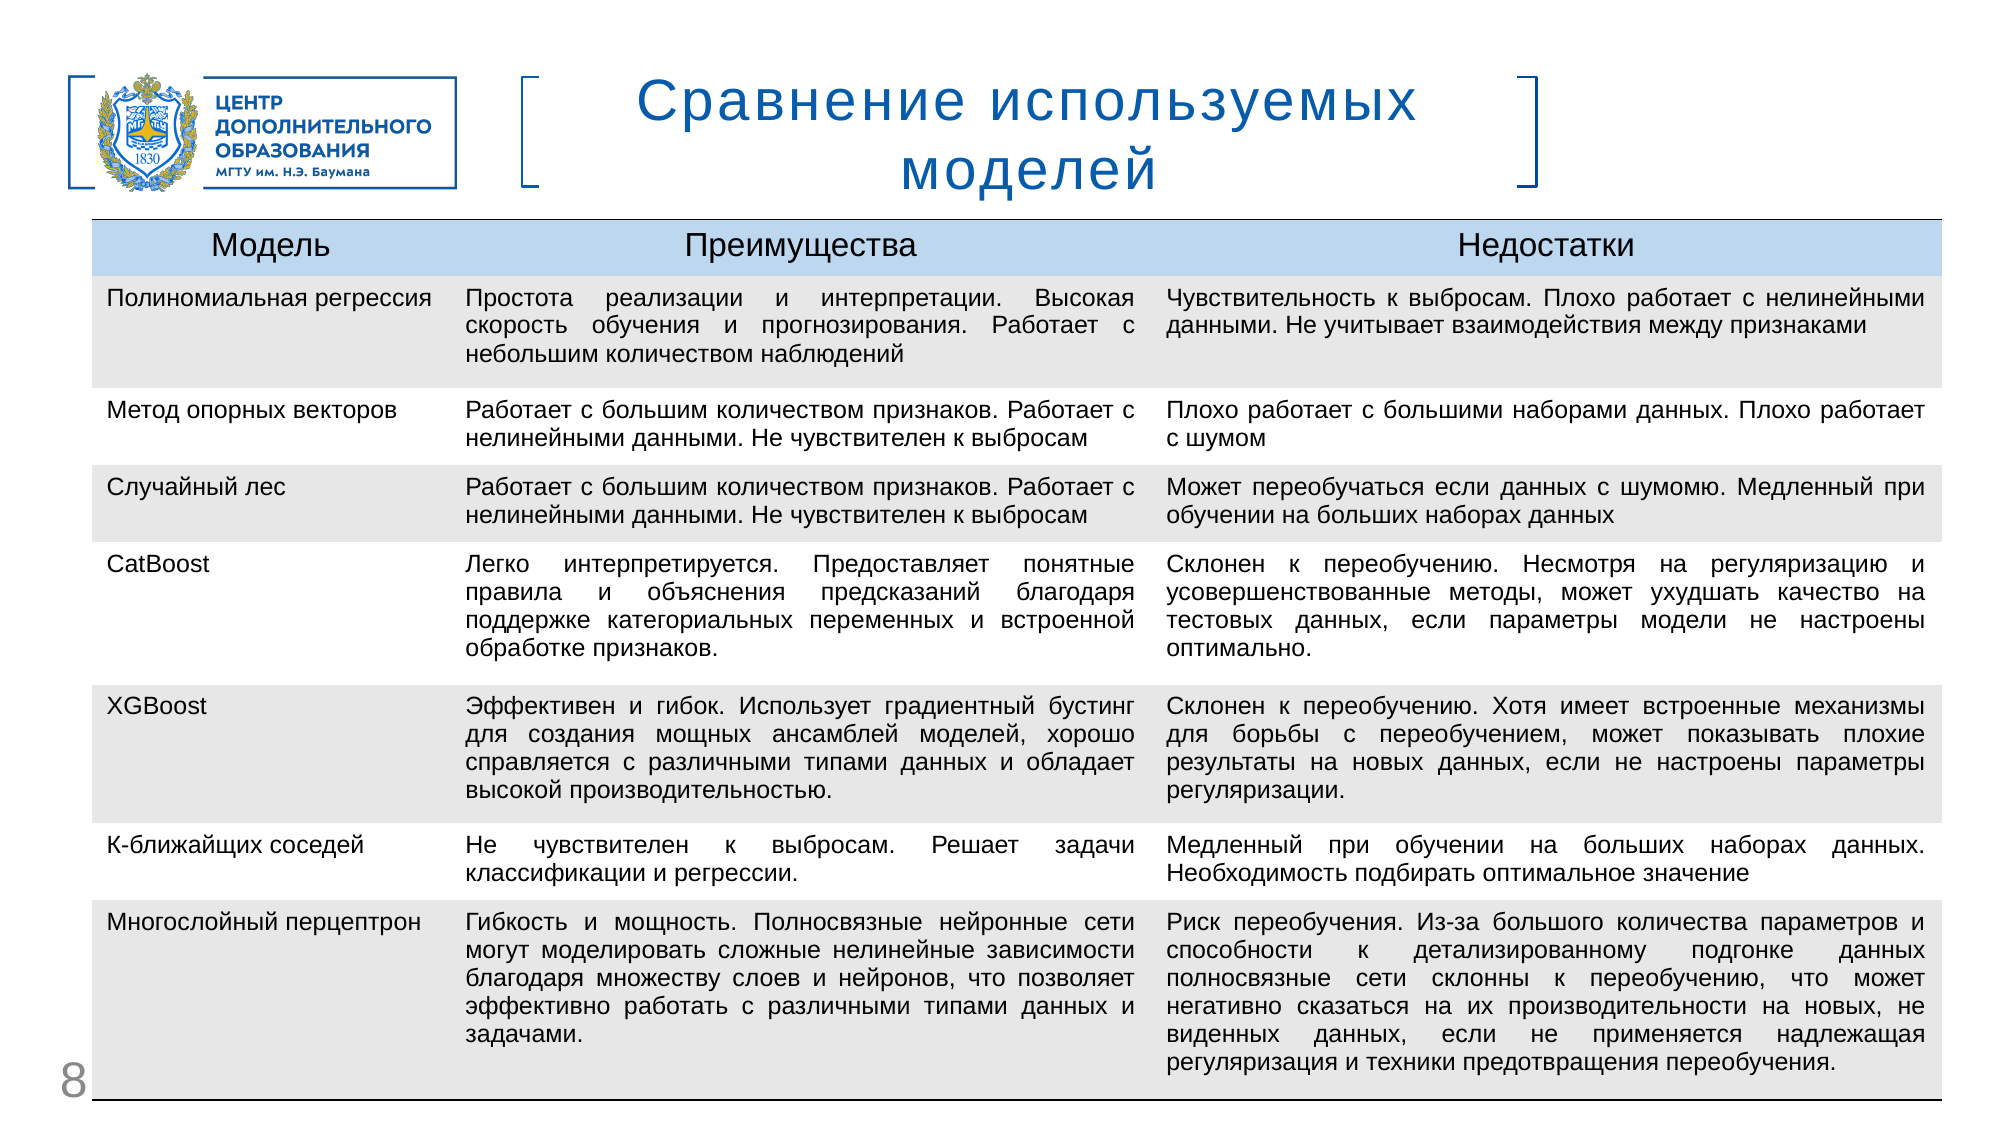

Сравнение используемых моделей

| Модель | Преимущества | Недостатки |
| --- | --- | --- |
| Полиномиальная регрессия | Простота реализации и интерпретации. Высокая скорость обучения и прогнозирования. Работает с небольшим количеством наблюдений | Чувствительность к выбросам. Плохо работает с нелинейными данными. Не учитывает взаимодействия между признаками |
| Метод опорных векторов | Работает с большим количеством признаков. Работает с нелинейными данными. Не чувствителен к выбросам | Плохо работает с большими наборами данных. Плохо работает с шумом |
| Случайный лес | Работает с большим количеством признаков. Работает с нелинейными данными. Не чувствителен к выбросам | Может переобучаться если данных с шумомю. Медленный при обучении на больших наборах данных |
| CatBoost | Легко интерпретируется. Предоставляет понятные правила и объяснения предсказаний благодаря поддержке категориальных переменных и встроенной обработке признаков. | Склонен к переобучению. Несмотря на регуляризацию и усовершенствованные методы, может ухудшать качество на тестовых данных, если параметры модели не настроены оптимально. |
| XGBoost | Эффективен и гибок. Использует градиентный бустинг для создания мощных ансамблей моделей, хорошо справляется с различными типами данных и обладает высокой производительностью. | Склонен к переобучению. Хотя имеет встроенные механизмы для борьбы с переобучением, может показывать плохие результаты на новых данных, если не настроены параметры регуляризации. |
| К-ближайщих соседей | Не чувствителен к выбросам. Решает задачи классификации и регрессии. | Медленный при обучении на больших наборах данных. Необходимость подбирать оптимальное значение |
| Многослойный перцептрон | Гибкость и мощность. Полносвязные нейронные сети могут моделировать сложные нелинейные зависимости благодаря множеству слоев и нейронов, что позволяет эффективно работать с различными типами данных и задачами. | Риск переобучения. Из-за большого количества параметров и способности к детализированному подгонке данных полносвязные сети склонны к переобучению, что может негативно сказаться на их производительности на новых, не виденных данных, если не применяется надлежащая регуляризация и техники предотвращения переобучения. |
8